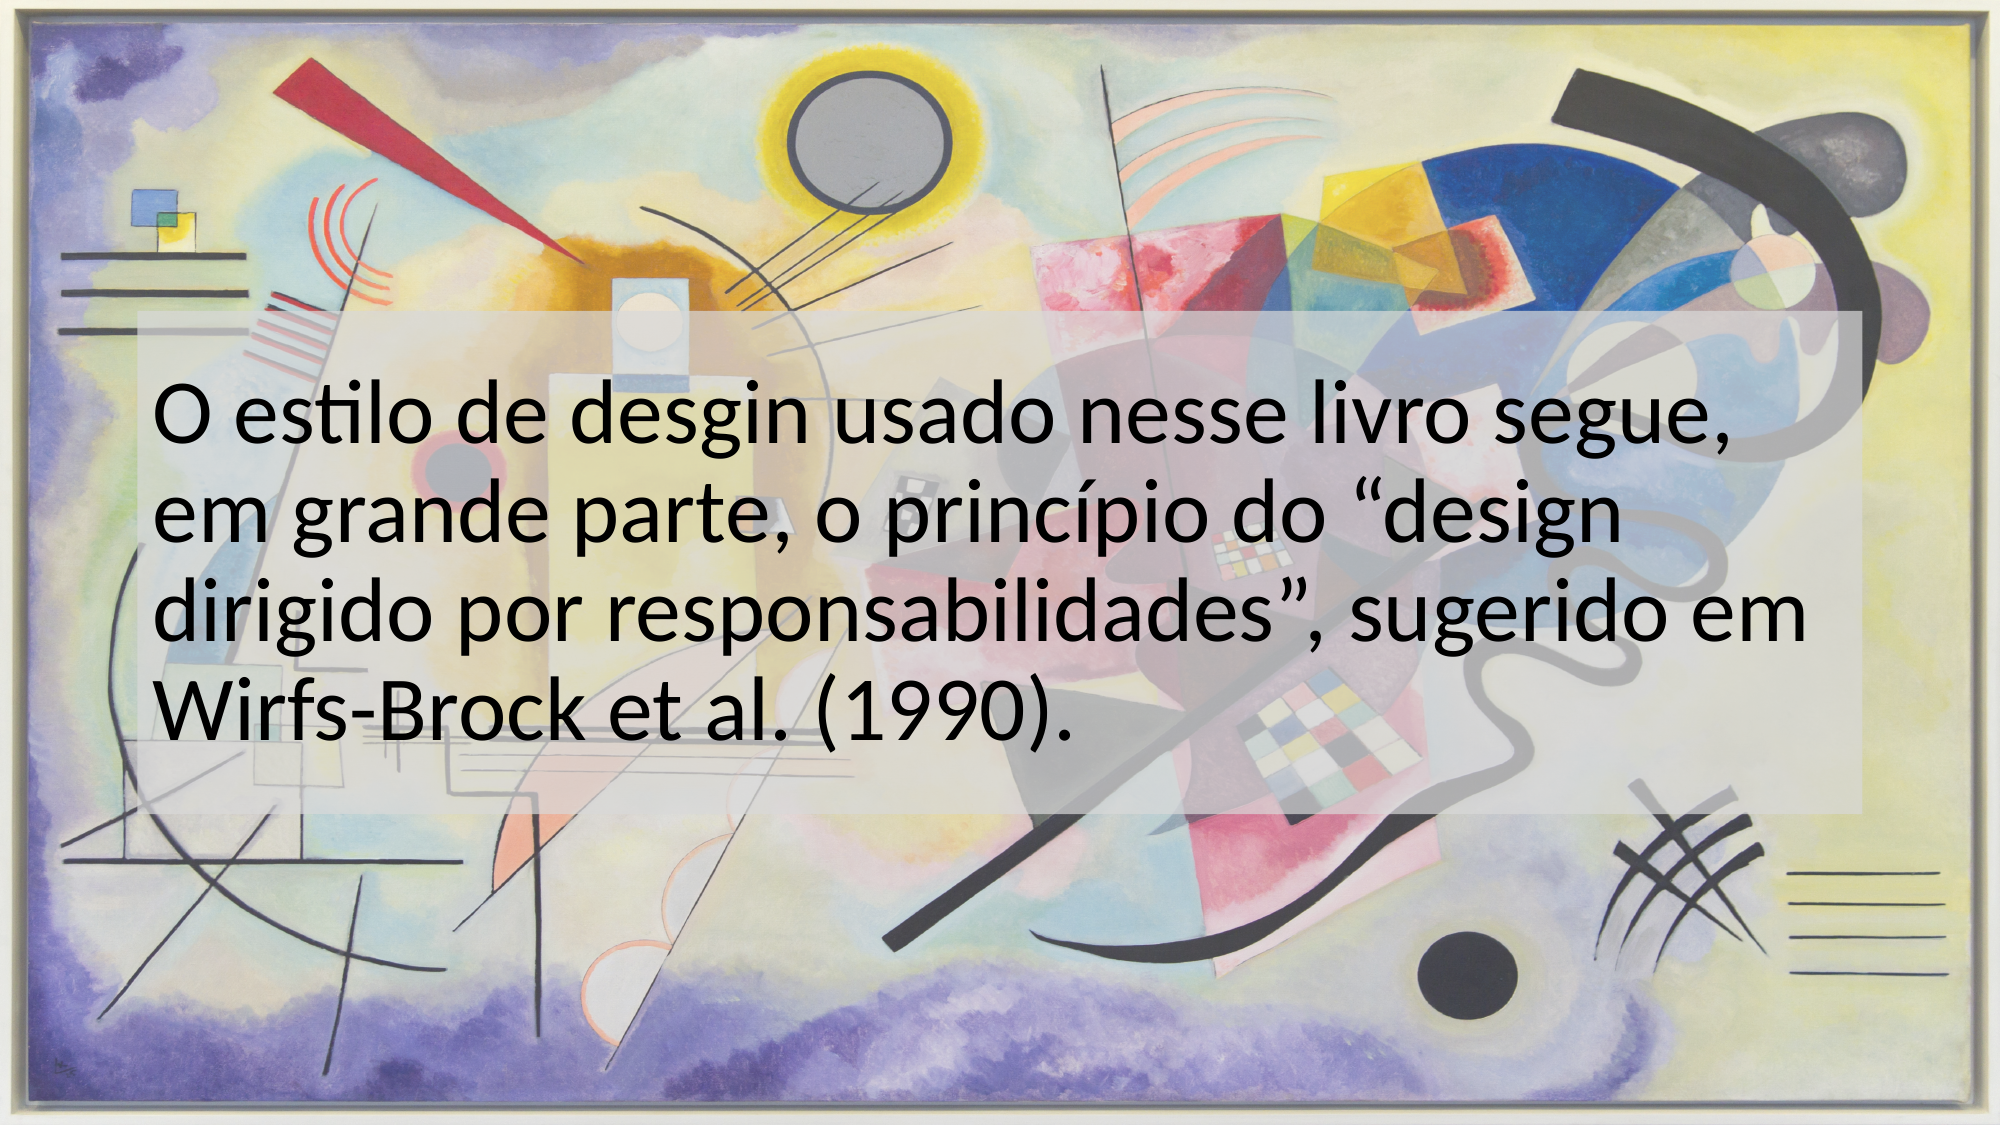

# O estilo de desgin usado nesse livro segue, em grande parte, o princípio do “design dirigido por responsabilidades”, sugerido em Wirfs-Brock et al. (1990).